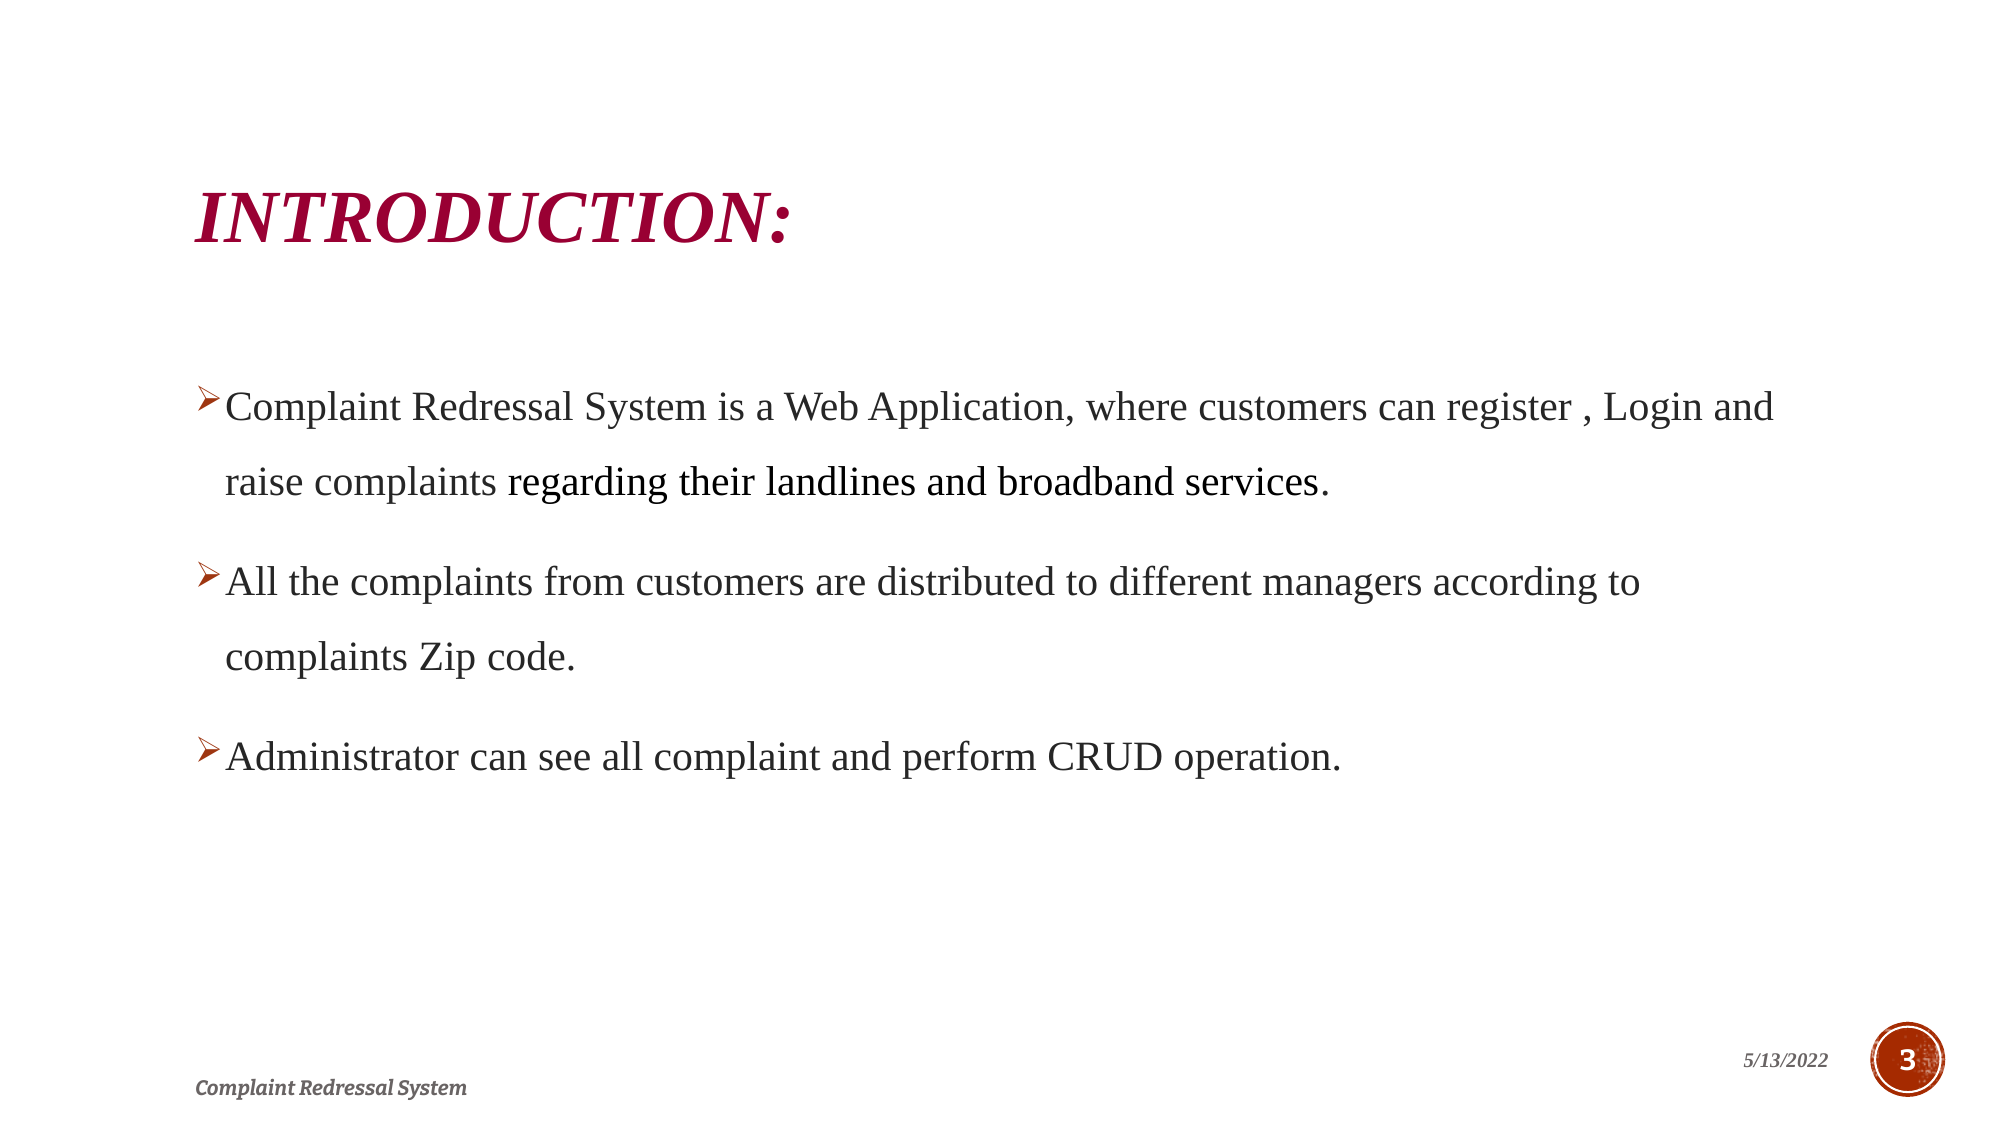

# Introduction:
Complaint Redressal System is a Web Application, where customers can register , Login and raise complaints regarding their landlines and broadband services.
All the complaints from customers are distributed to different managers according to complaints Zip code.
Administrator can see all complaint and perform CRUD operation.

5/13/2022
3
Complaint Redressal System